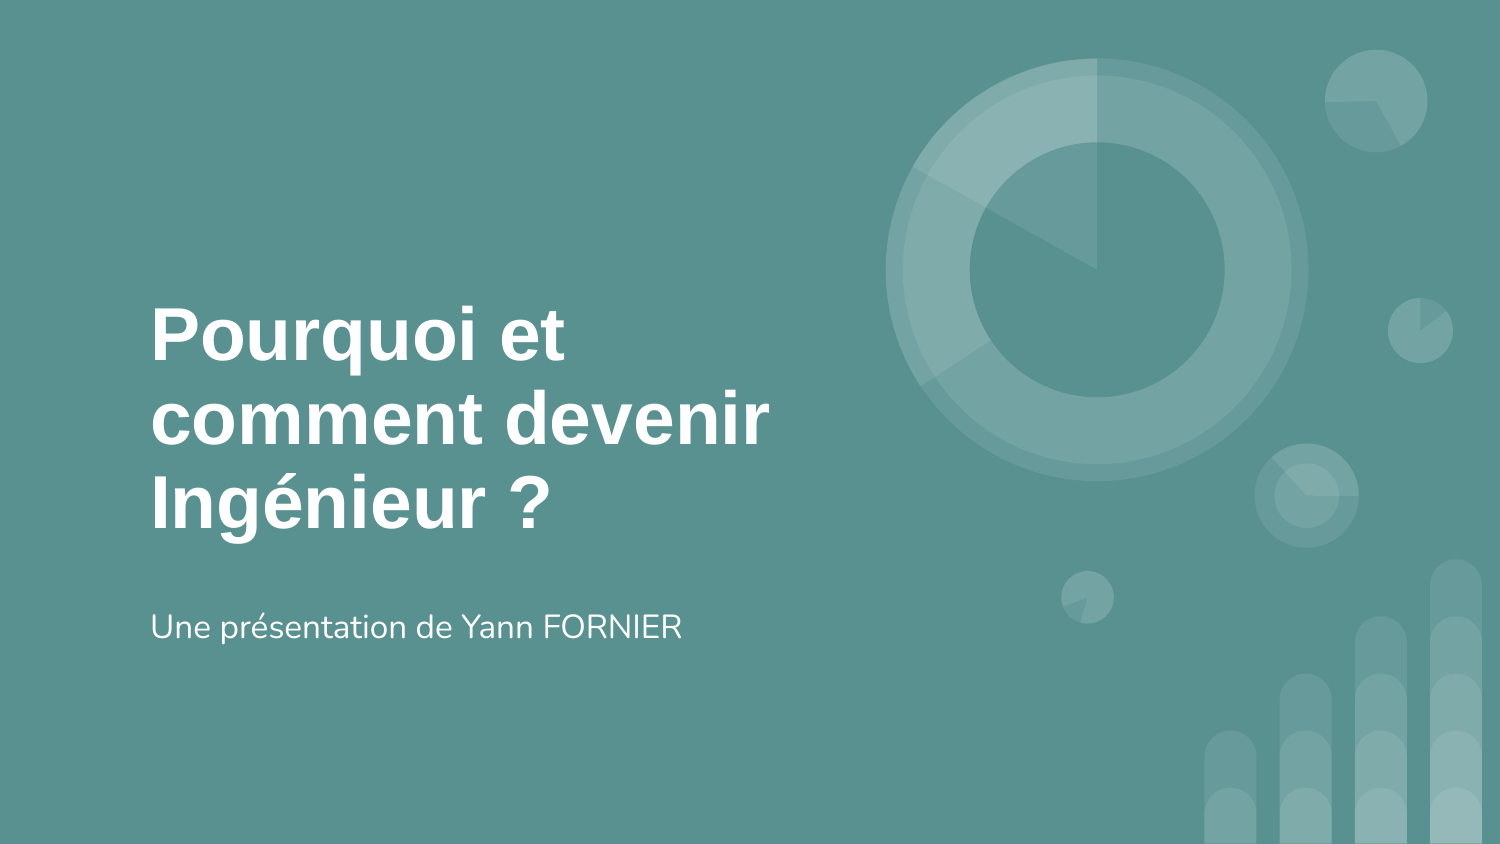

# Pourquoi et comment devenir Ingénieur ?
Une présentation de Yann FORNIER